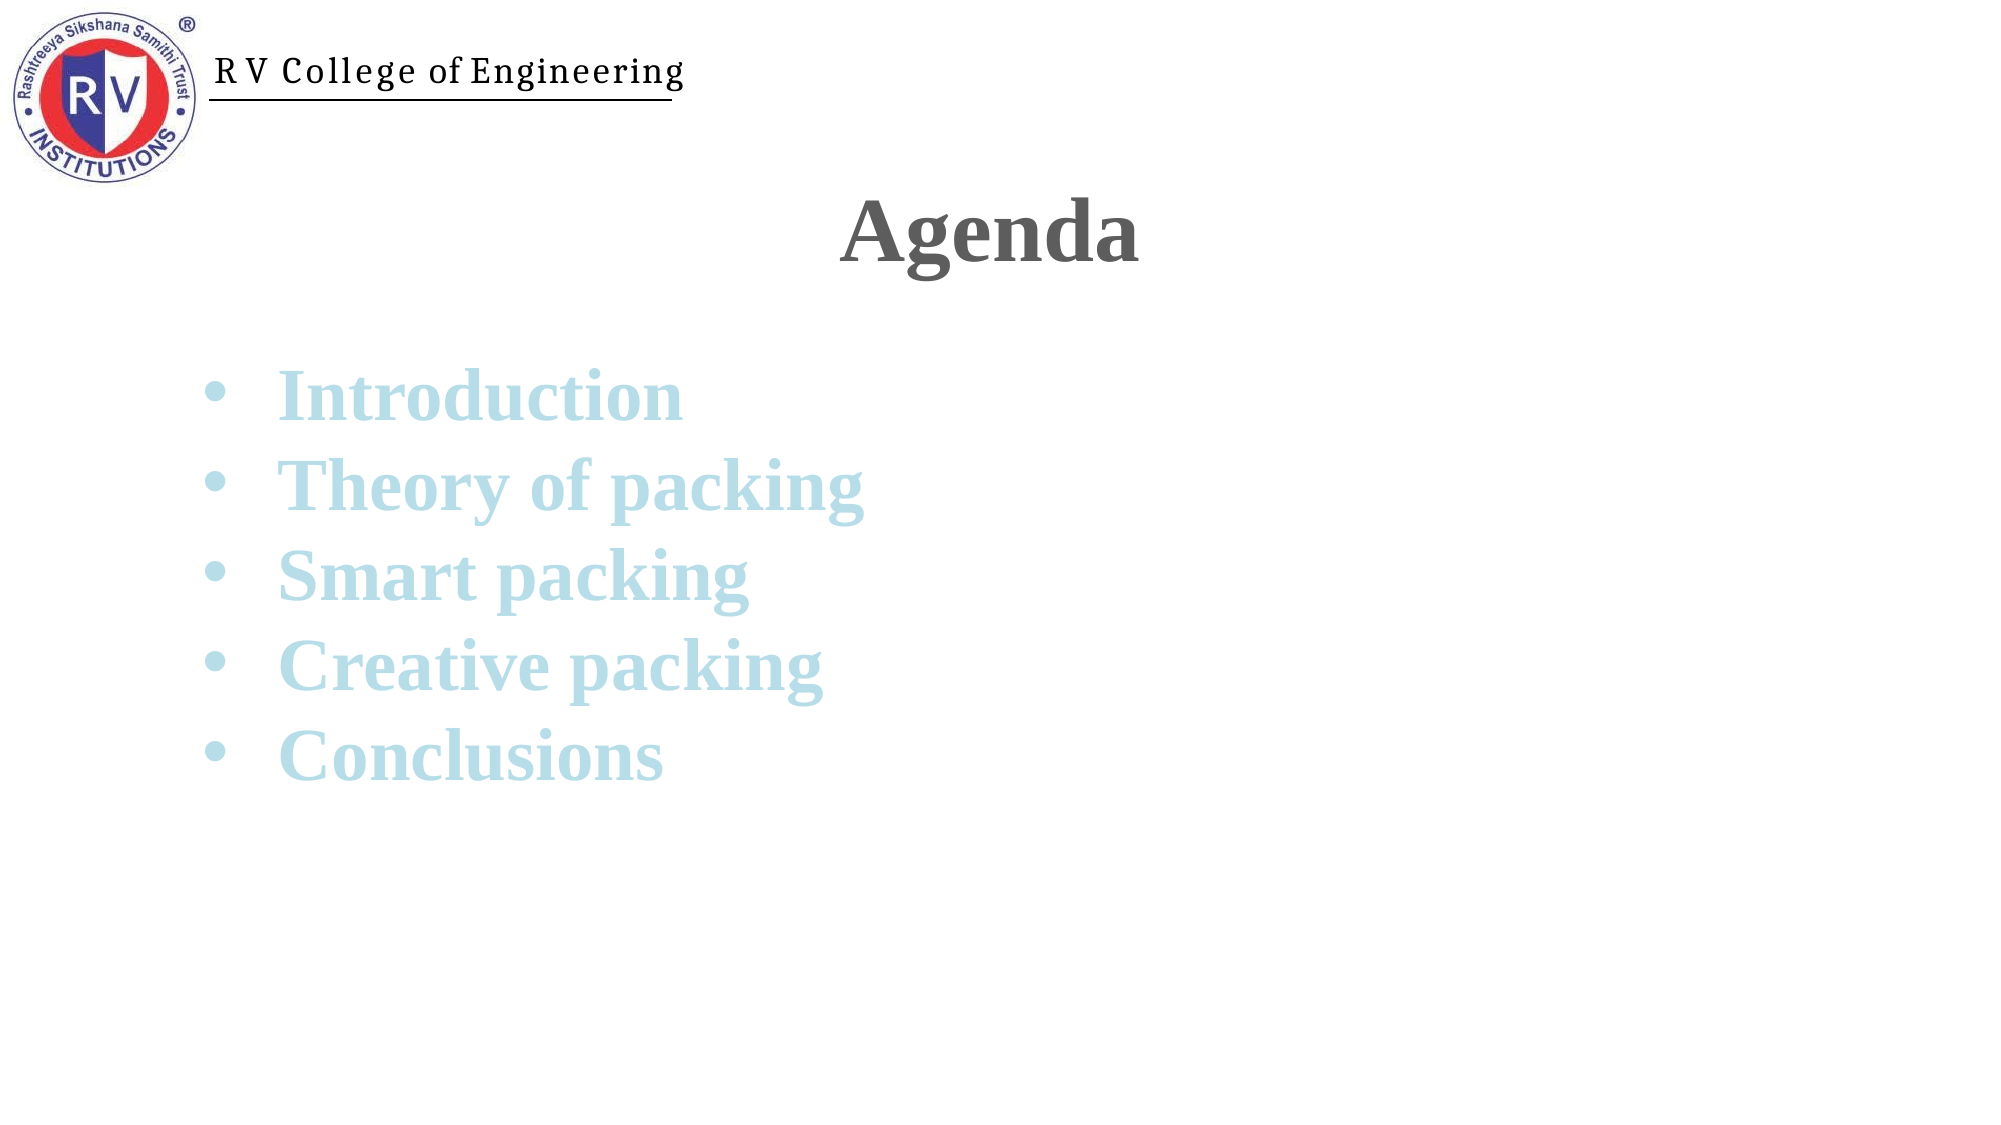

R V College of Engineering
Agenda
Introduction
Theory of packing
Smart packing
Creative packing
Conclusions